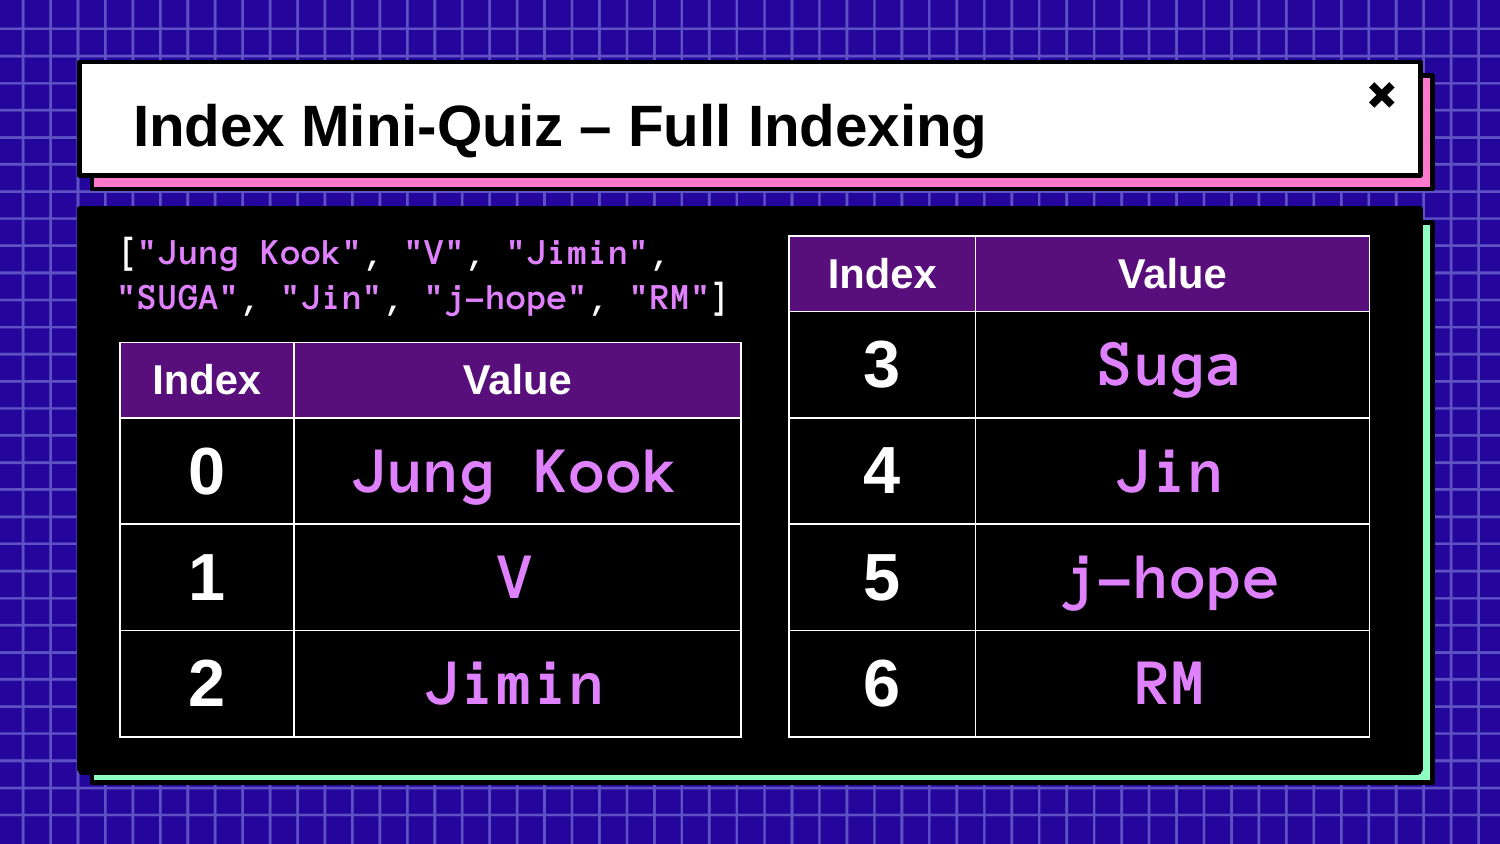

# Index Mini-Quiz – Full Indexing

["Jung Kook", "V", "Jimin",
"SUGA", "Jin", "j-hope", "RM"]
| Index | Value |
| --- | --- |
| 3 | Suga |
| 4 | Jin |
| 5 | j-hope |
| 6 | RM |
| Index | Value |
| --- | --- |
| 0 | Jung Kook |
| 1 | V |
| 2 | Jimin |